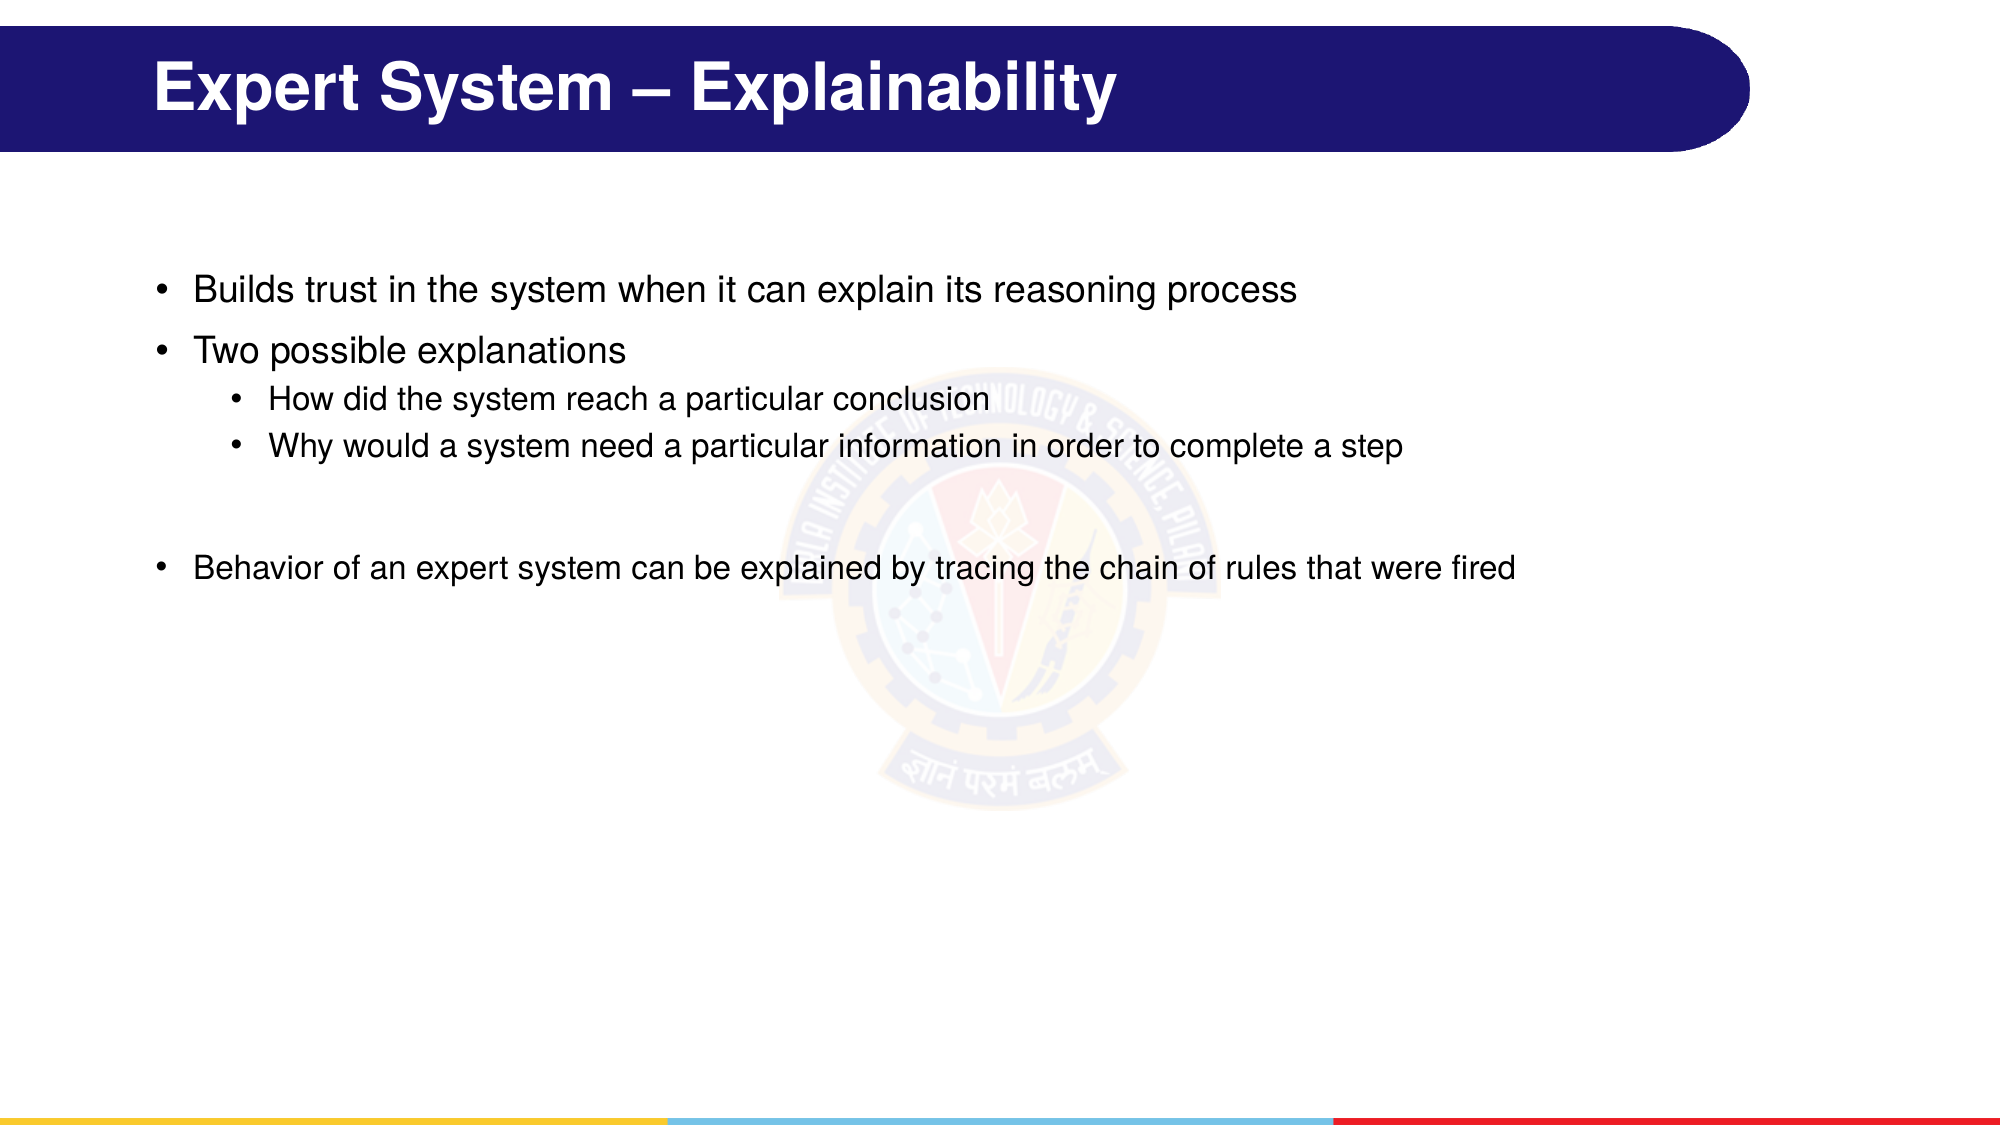

# Expert System – Explainability

Builds trust in the system when it can explain its reasoning process
Two possible explanations
How did the system reach a particular conclusion
Why would a system need a particular information in order to complete a step

Behavior of an expert system can be explained by tracing the chain of rules that were fired